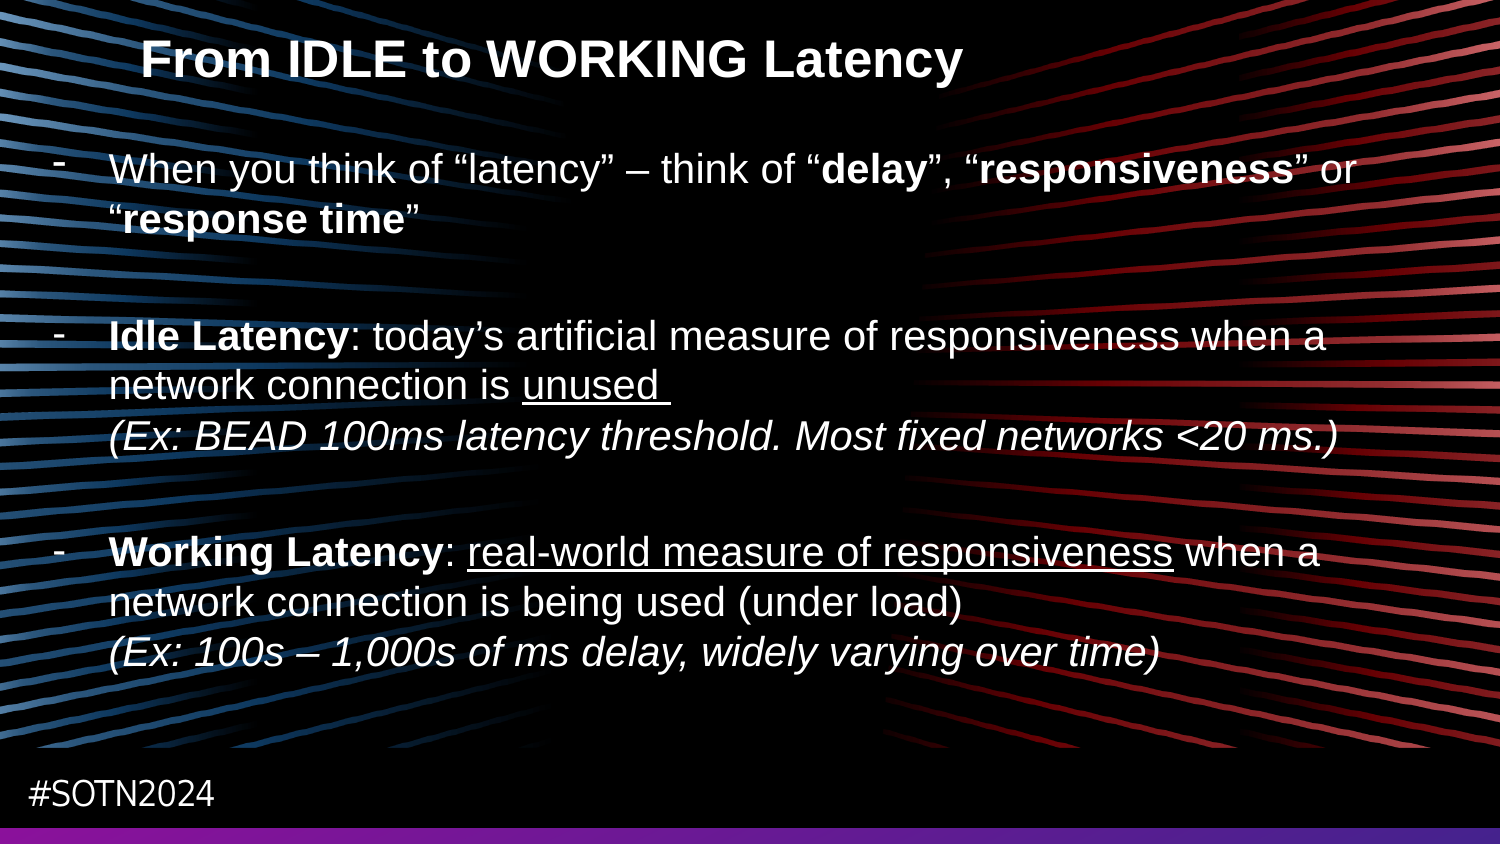

# From IDLE to WORKING Latency
When you think of “latency” – think of “delay”, “responsiveness” or “response time”

Idle Latency: today’s artificial measure of responsiveness when a network connection is unused
(Ex: BEAD 100ms latency threshold. Most fixed networks <20 ms.)

Working Latency: real-world measure of responsiveness when a network connection is being used (under load)
(Ex: 100s – 1,000s of ms delay, widely varying over time)